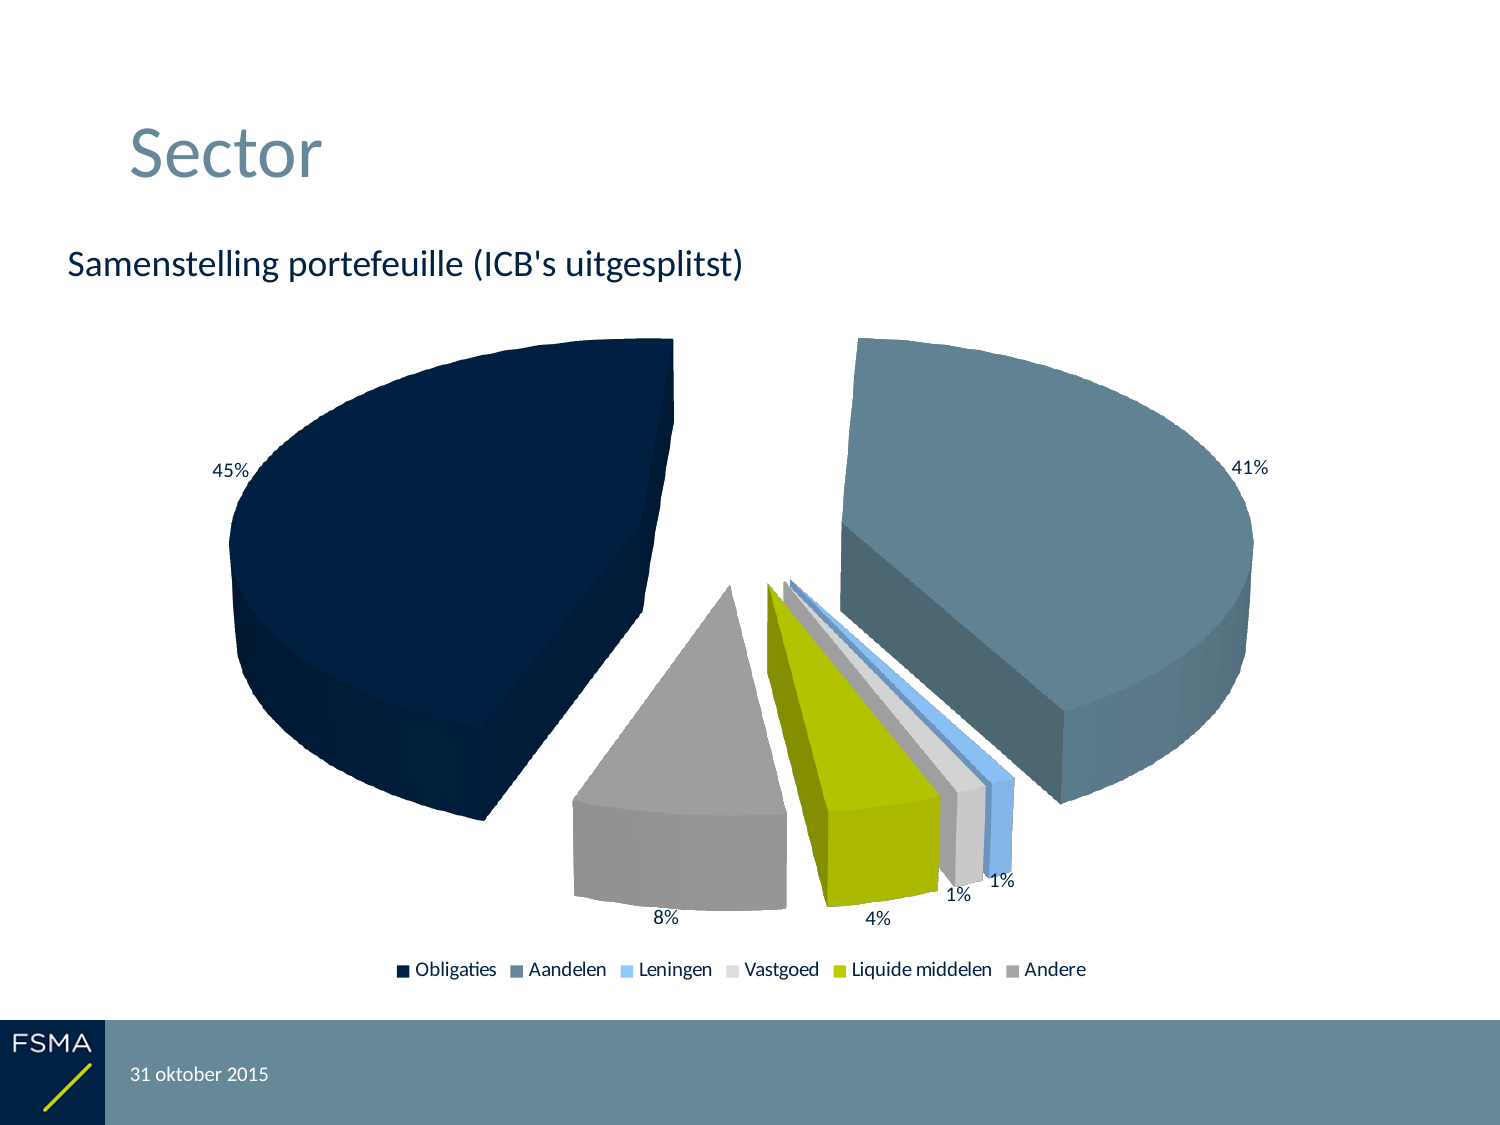

# Sector
Samenstelling portefeuille (ICB's uitgesplitst)

[unsupported chart]

31 oktober 2015
Rapportering over het boekjaar 2014
13